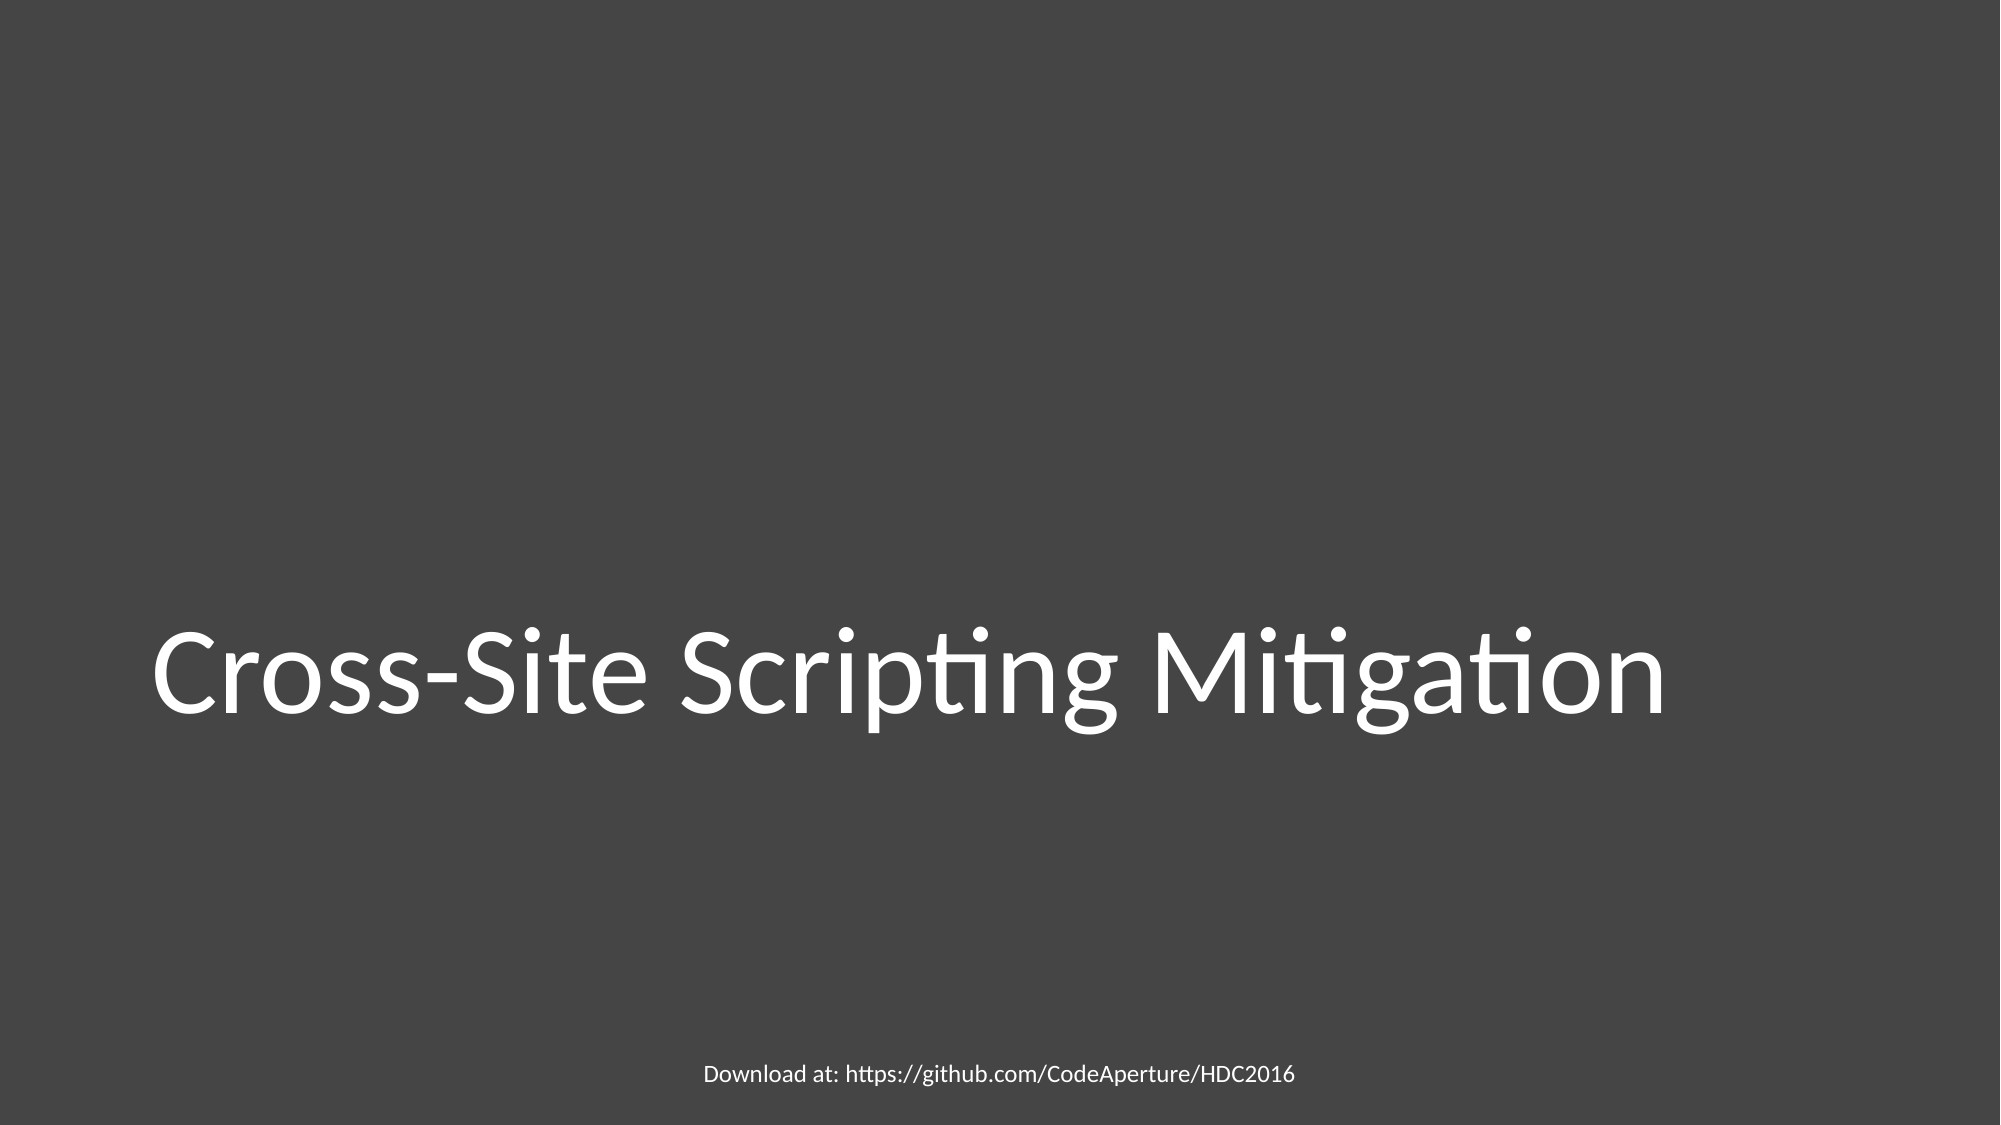

# Cross-Site Scripting Mitigation

Download at: https://github.com/CodeAperture/HDC2016